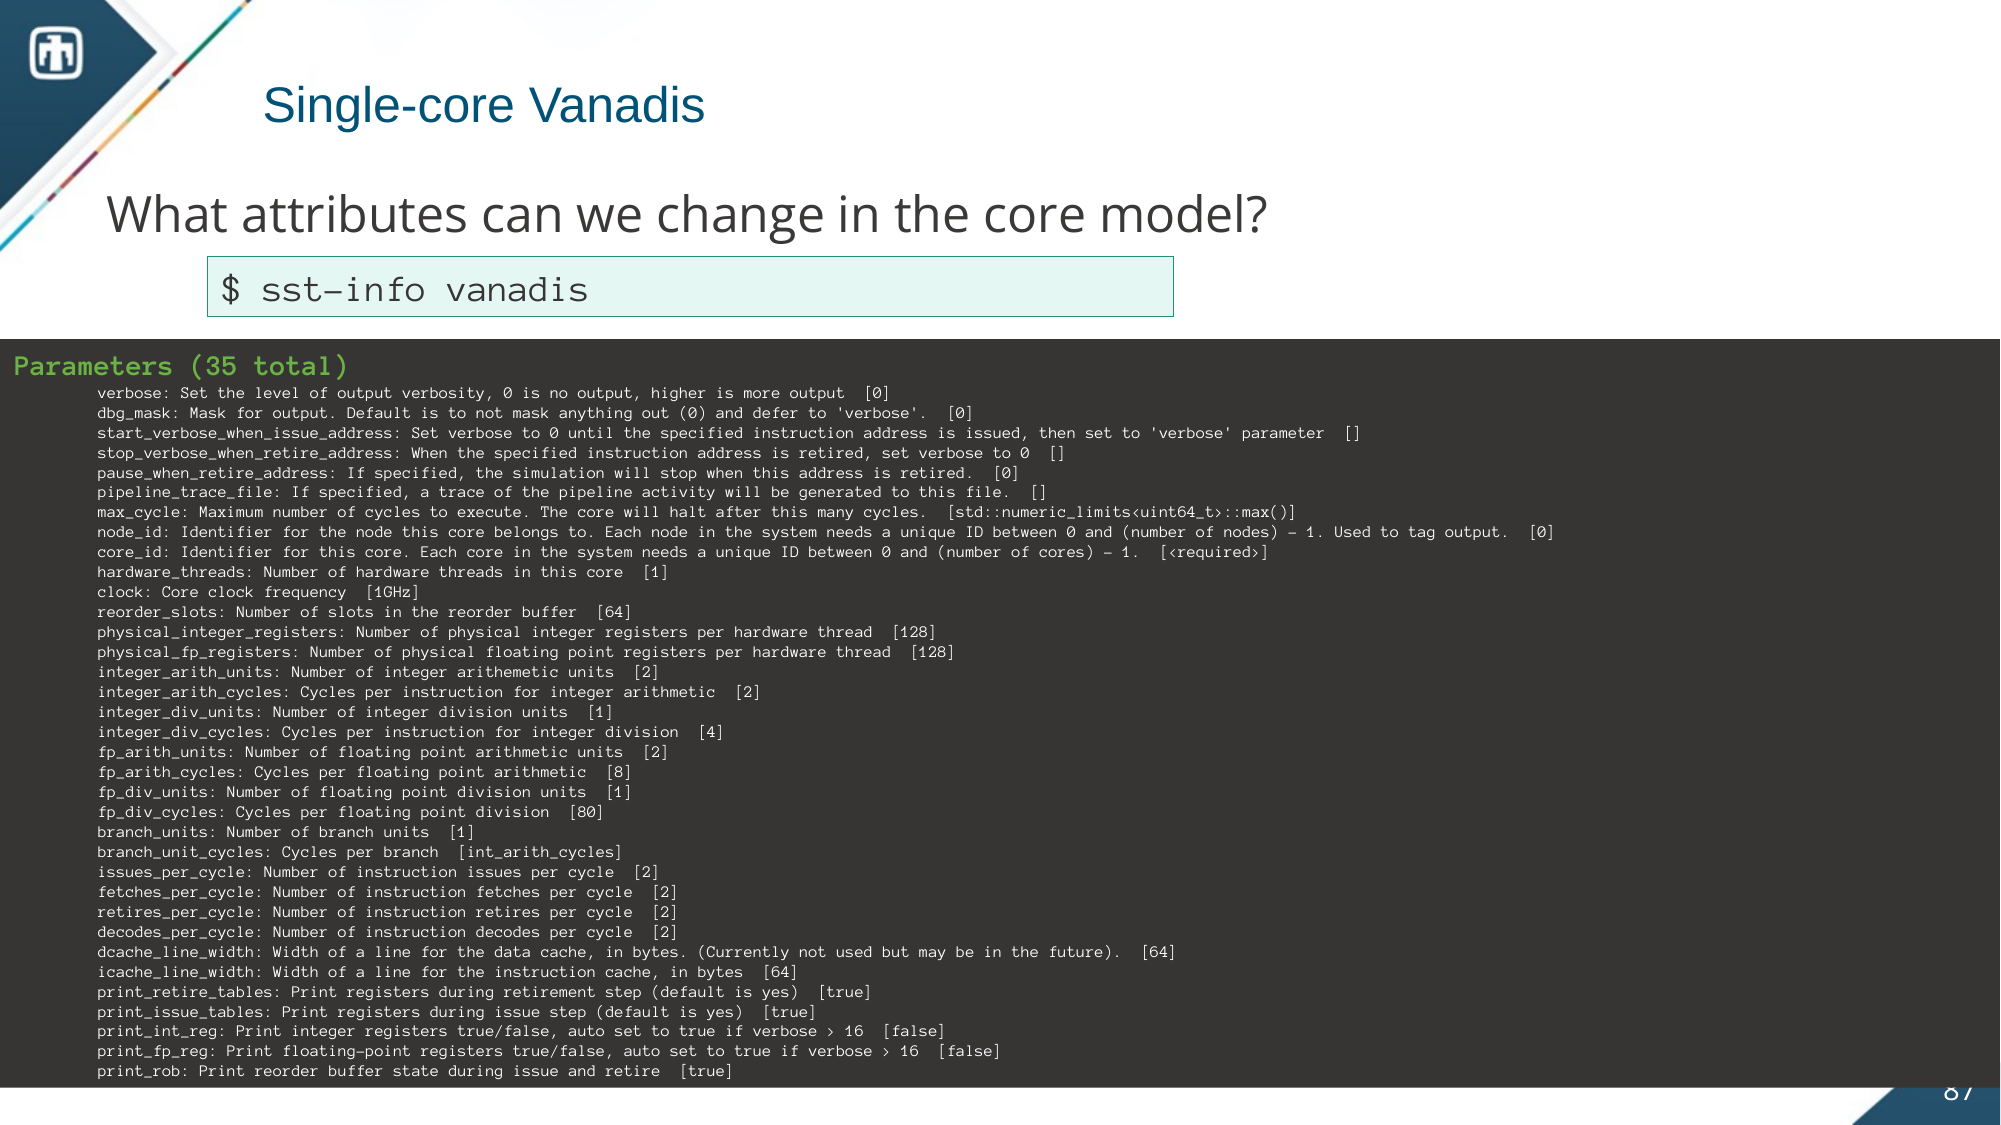

# Single-core Vanadis
What attributes can we change in the core model?
$ sst-info vanadis
Parameters (35 total)
         verbose: Set the level of output verbosity, 0 is no output, higher is more output  [0]
         dbg_mask: Mask for output. Default is to not mask anything out (0) and defer to 'verbose'.  [0]
         start_verbose_when_issue_address: Set verbose to 0 until the specified instruction address is issued, then set to 'verbose' parameter  []
         stop_verbose_when_retire_address: When the specified instruction address is retired, set verbose to 0  []
         pause_when_retire_address: If specified, the simulation will stop when this address is retired.  [0]
         pipeline_trace_file: If specified, a trace of the pipeline activity will be generated to this file.  []
         max_cycle: Maximum number of cycles to execute. The core will halt after this many cycles.  [std::numeric_limits<uint64_t>::max()]
         node_id: Identifier for the node this core belongs to. Each node in the system needs a unique ID between 0 and (number of nodes) - 1. Used to tag output.  [0]
         core_id: Identifier for this core. Each core in the system needs a unique ID between 0 and (number of cores) - 1.  [<required>]
         hardware_threads: Number of hardware threads in this core  [1]
         clock: Core clock frequency  [1GHz]
         reorder_slots: Number of slots in the reorder buffer  [64]
         physical_integer_registers: Number of physical integer registers per hardware thread  [128]
         physical_fp_registers: Number of physical floating point registers per hardware thread  [128]
         integer_arith_units: Number of integer arithemetic units  [2]
         integer_arith_cycles: Cycles per instruction for integer arithmetic  [2]
         integer_div_units: Number of integer division units  [1]
         integer_div_cycles: Cycles per instruction for integer division  [4]
         fp_arith_units: Number of floating point arithmetic units  [2]
         fp_arith_cycles: Cycles per floating point arithmetic  [8]
         fp_div_units: Number of floating point division units  [1]
         fp_div_cycles: Cycles per floating point division  [80]
         branch_units: Number of branch units  [1]
         branch_unit_cycles: Cycles per branch  [int_arith_cycles]
         issues_per_cycle: Number of instruction issues per cycle  [2]
         fetches_per_cycle: Number of instruction fetches per cycle  [2]
         retires_per_cycle: Number of instruction retires per cycle  [2]
         decodes_per_cycle: Number of instruction decodes per cycle  [2]
         dcache_line_width: Width of a line for the data cache, in bytes. (Currently not used but may be in the future).  [64]
         icache_line_width: Width of a line for the instruction cache, in bytes  [64]
         print_retire_tables: Print registers during retirement step (default is yes)  [true]
         print_issue_tables: Print registers during issue step (default is yes)  [true]
         print_int_reg: Print integer registers true/false, auto set to true if verbose > 16  [false]
         print_fp_reg: Print floating-point registers true/false, auto set to true if verbose > 16  [false]
         print_rob: Print reorder buffer state during issue and retire  [true]
87